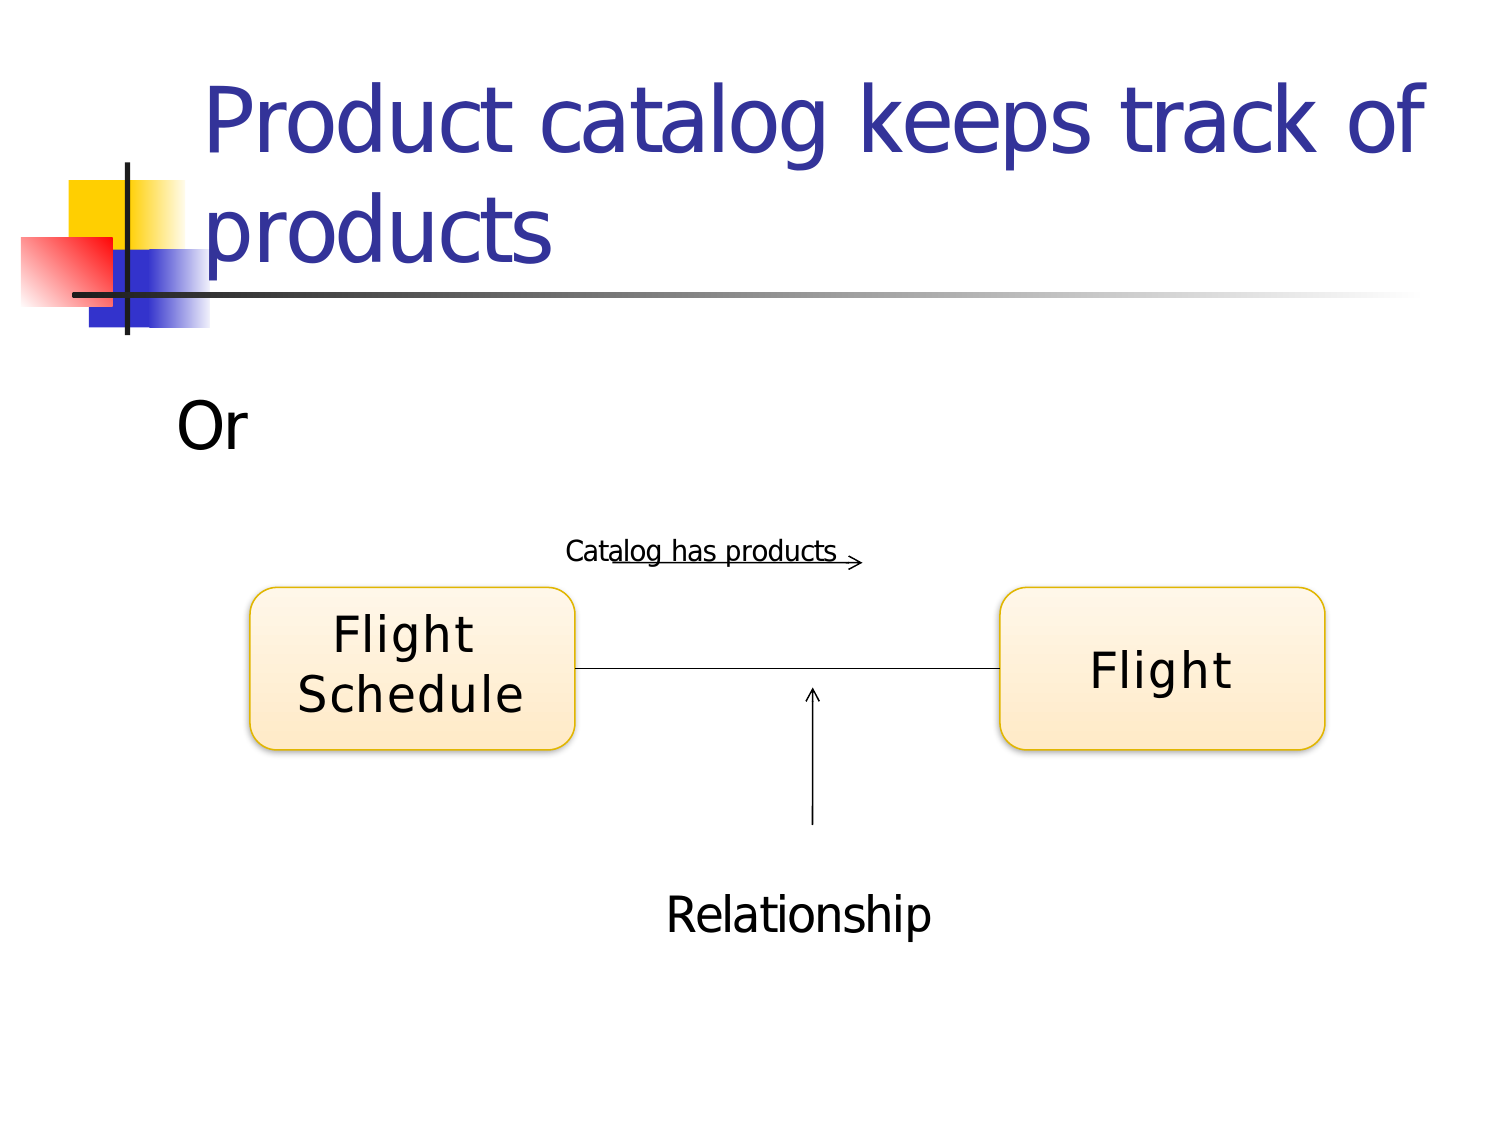

# Product catalog keeps track of products
Or
Catalog has products
Flight
Schedule

Flight
Relationship